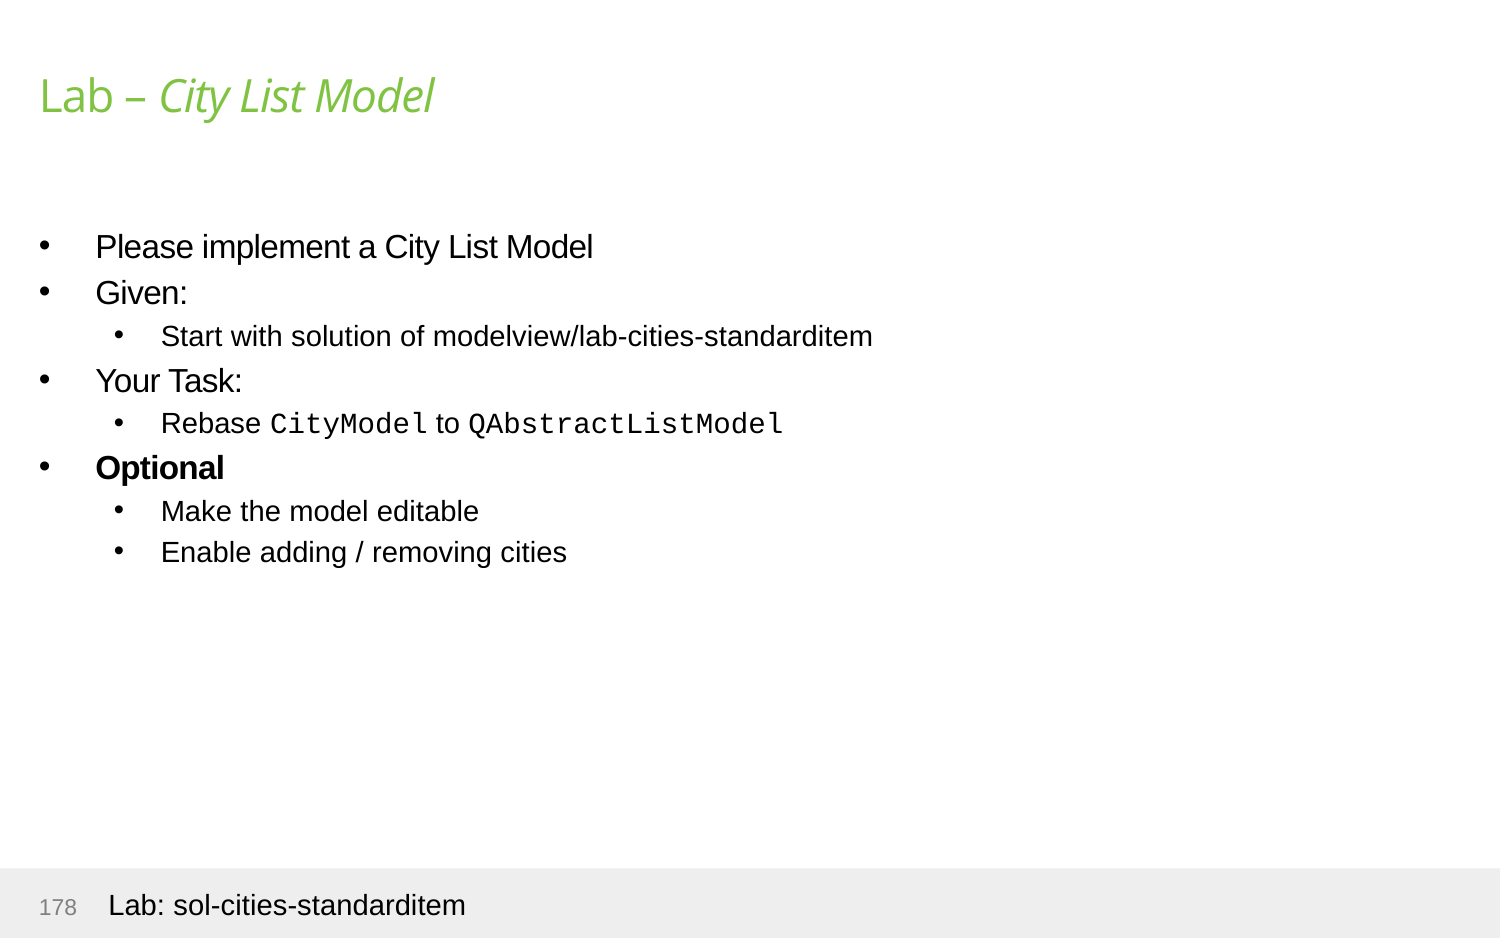

# Lab – City List Model
Please implement a City List Model
Given:
Start with solution of modelview/lab-cities-standarditem
Your Task:
Rebase CityModel to QAbstractListModel
Optional
Make the model editable
Enable adding / removing cities
178
Lab: sol-cities-standarditem